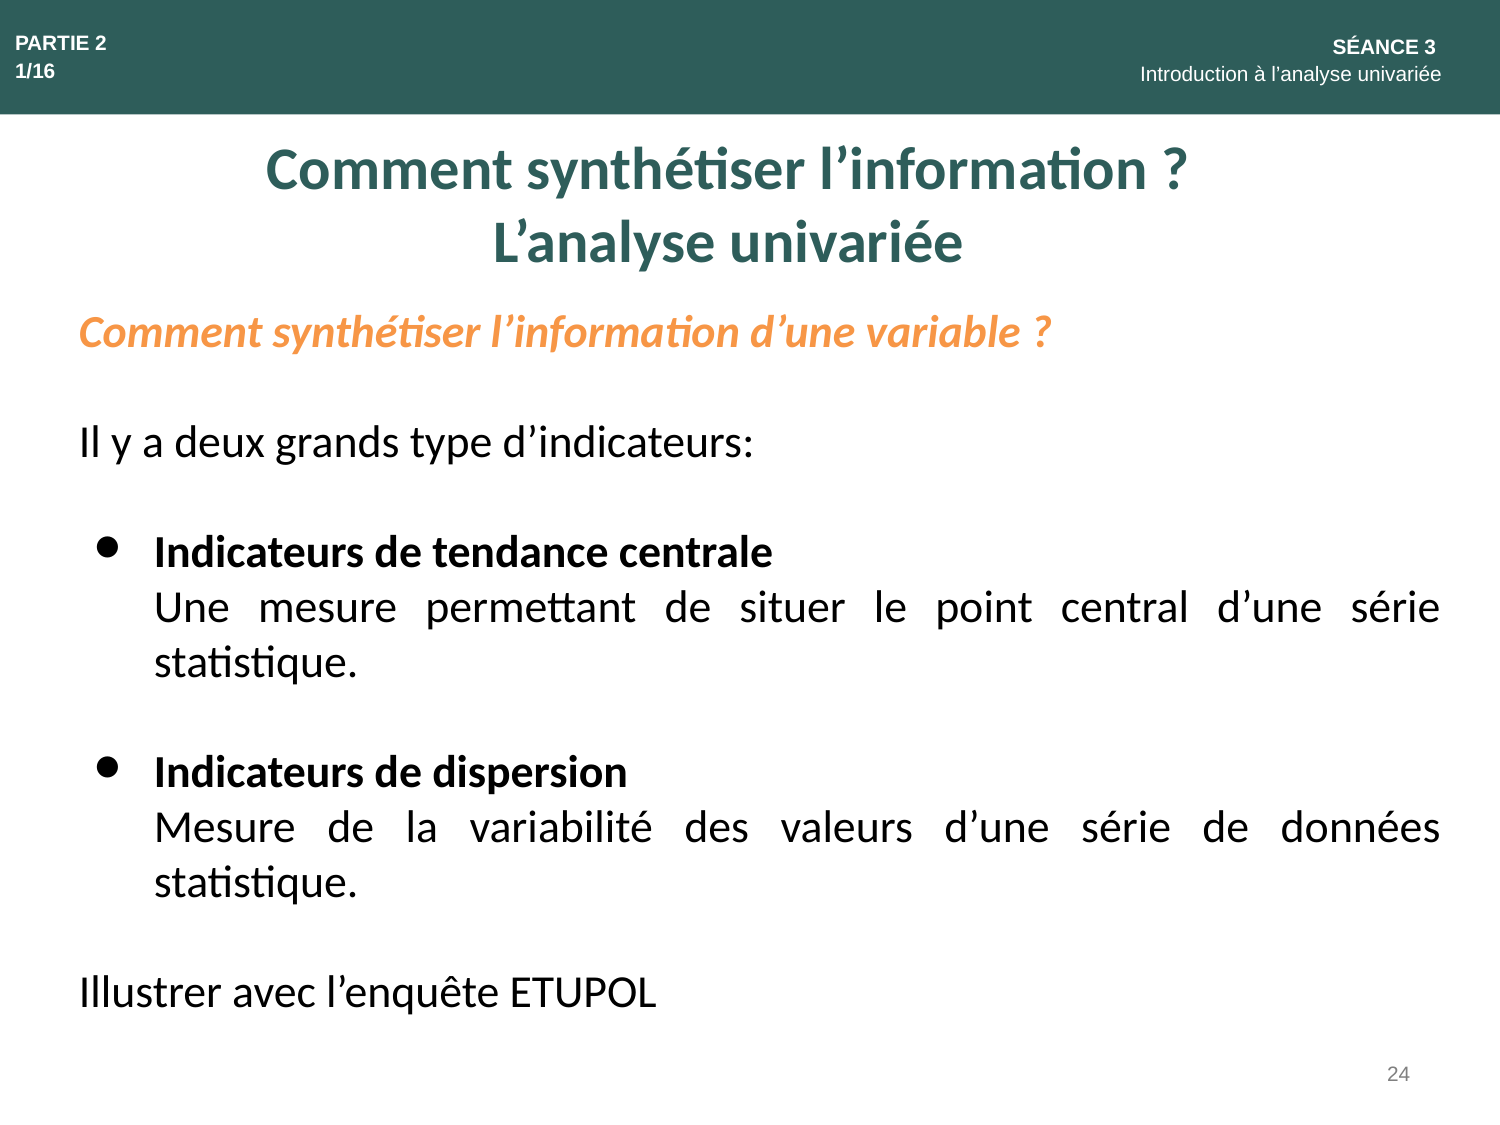

PARTIE 2
1/16

SÉANCE 3
Introduction à l’analyse univariée
Comment synthétiser l’information ?
L’analyse univariée
Comment synthétiser l’information d’une variable ?

Il y a deux grands type d’indicateurs:

Indicateurs de tendance centrale
Une mesure permettant de situer le point central d’une série statistique.

Indicateurs de dispersion
Mesure de la variabilité des valeurs d’une série de données statistique.

Illustrer avec l’enquête ETUPOL

24